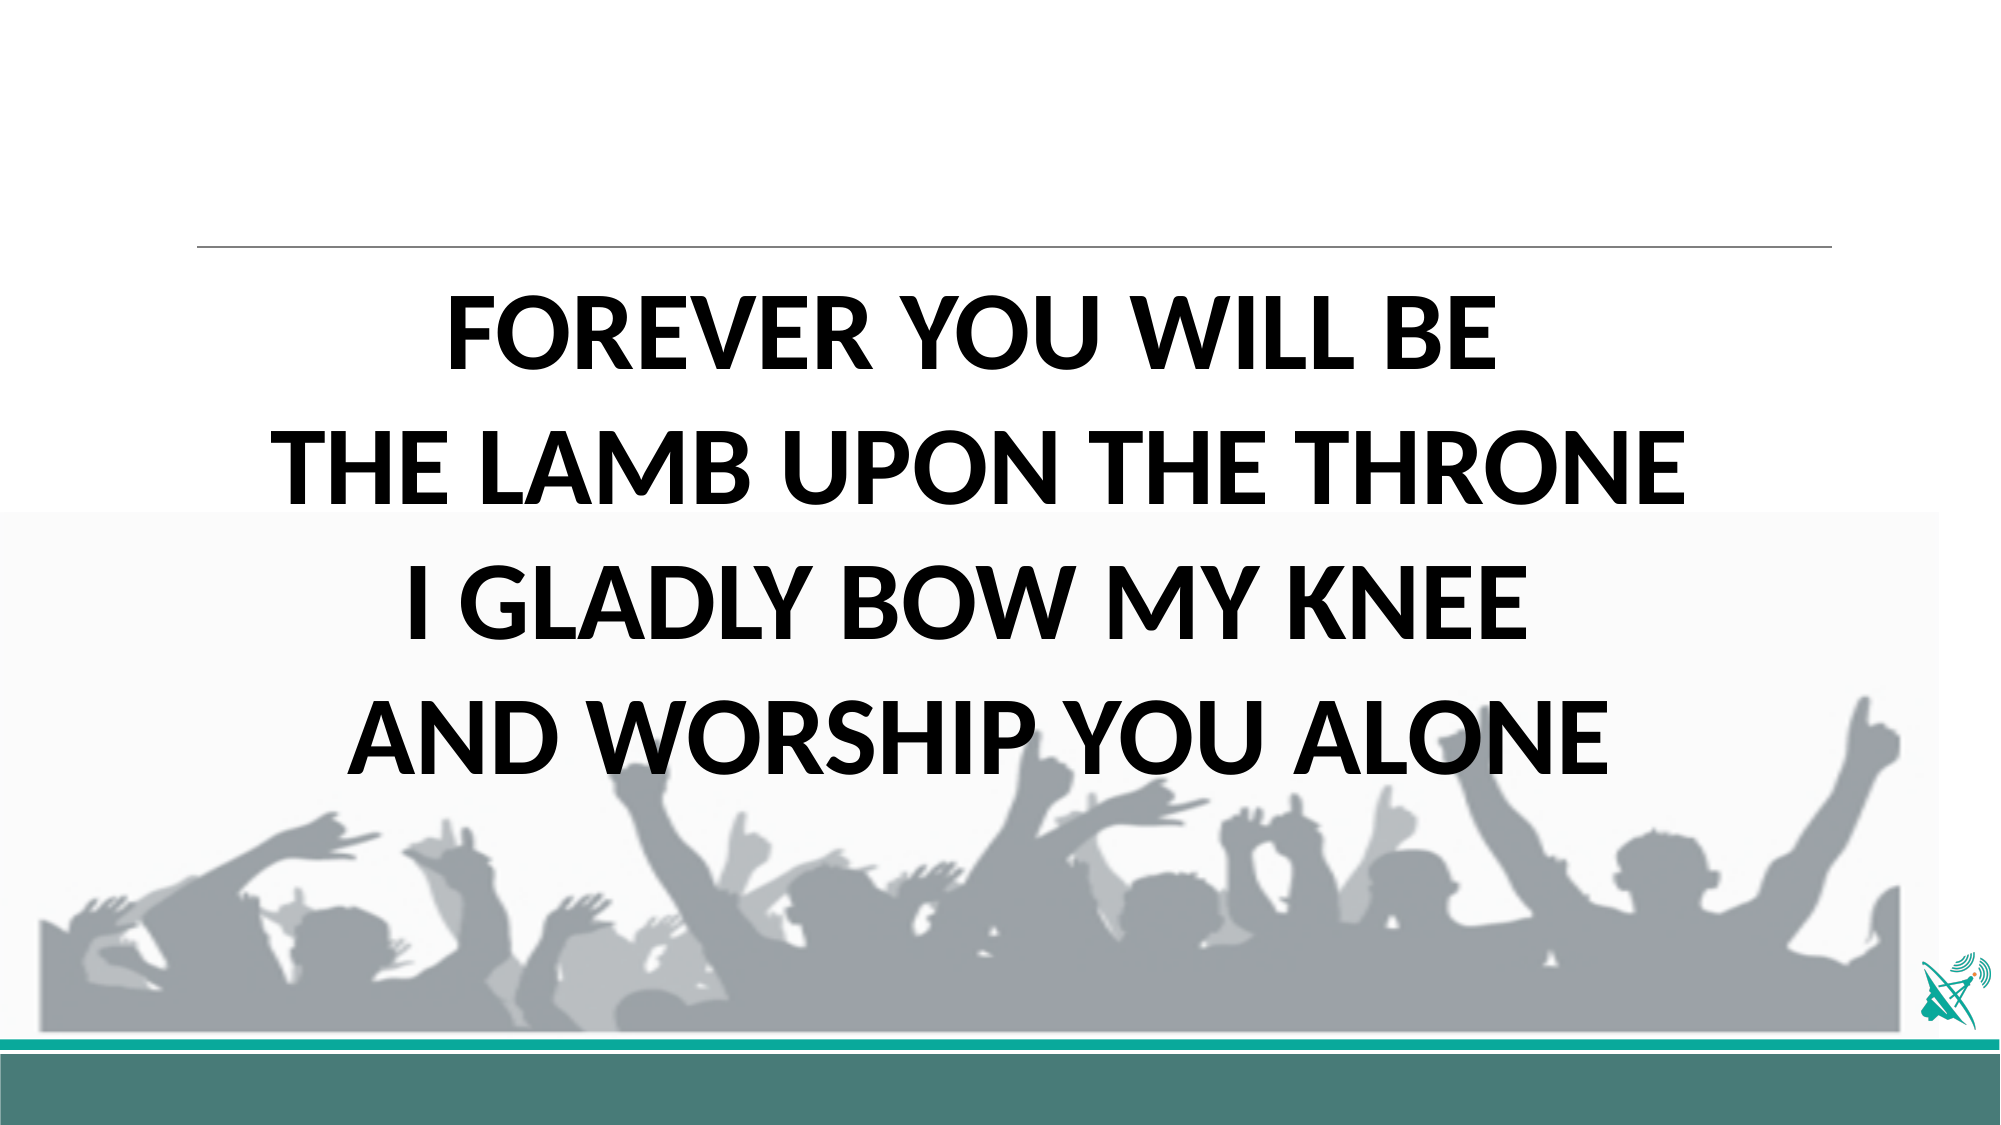

FOREVER YOU WILL BE
THE LAMB UPON THE THRONE
I GLADLY BOW MY KNEE
AND WORSHIP YOU ALONE